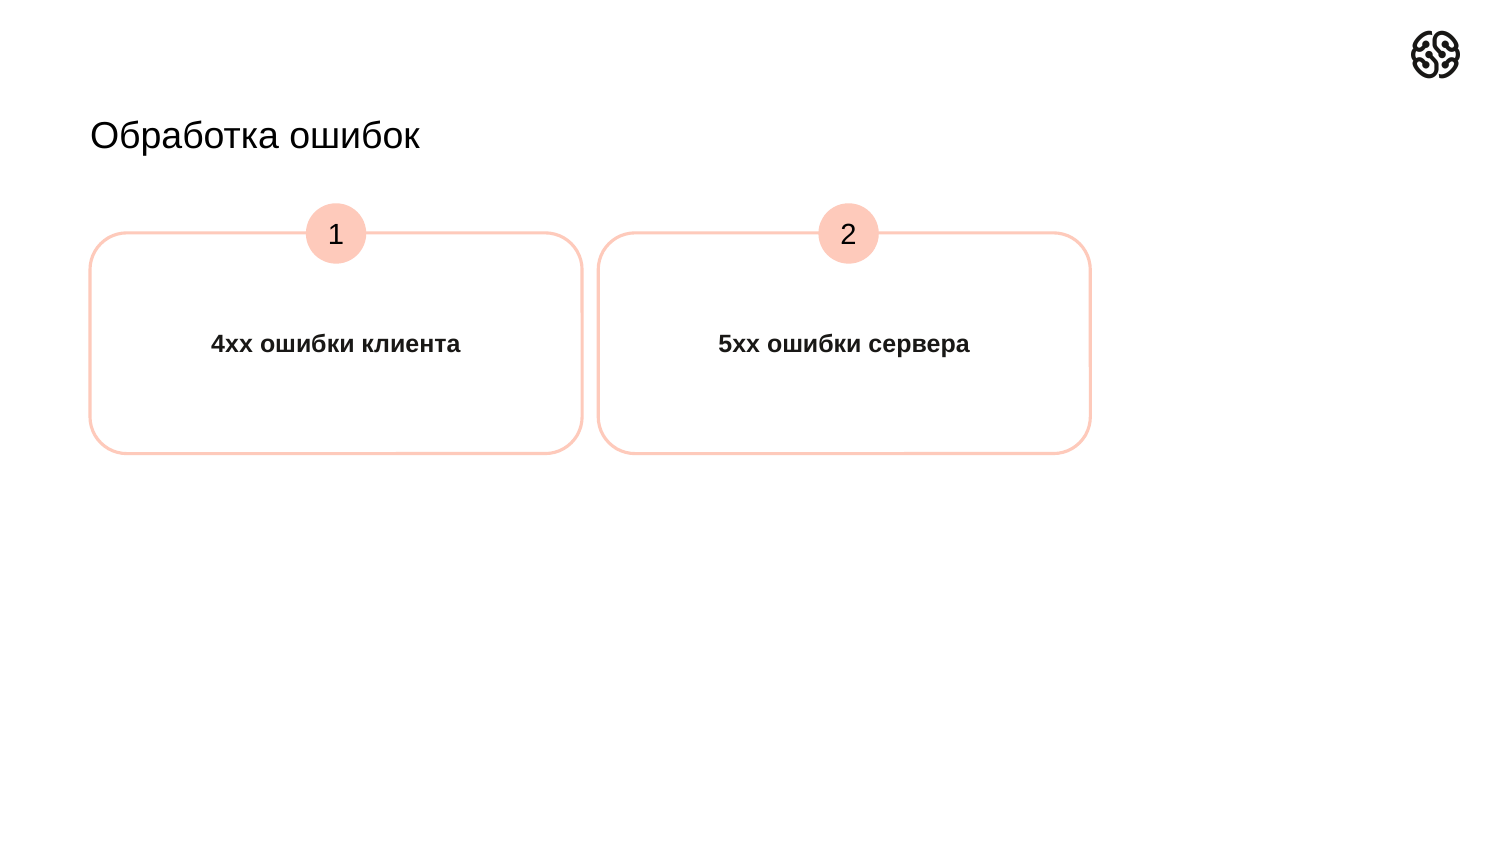

Обработка ошибок

1

2

5xx ошибки сервера
4xx ошибки клиента